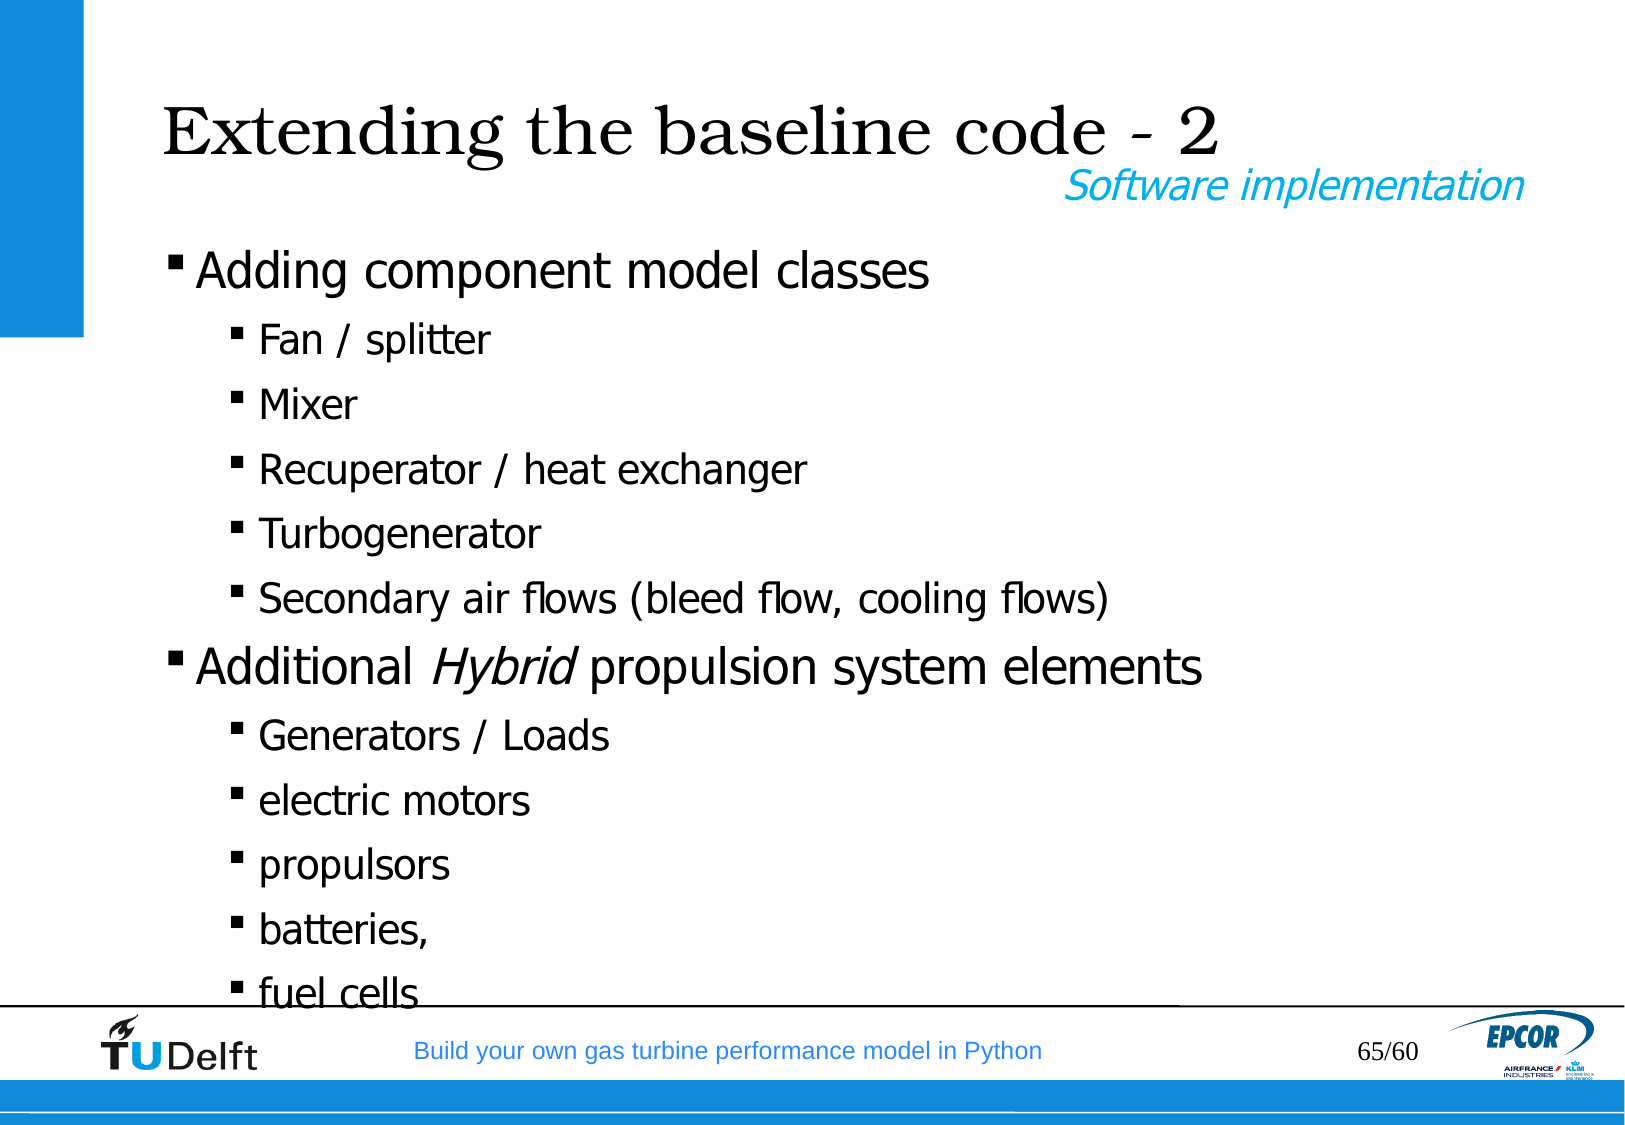

# Extending the baseline code - 2
Software implementation

Adding component model classes
Fan / splitter
Mixer
Recuperator / heat exchanger
Turbogenerator
Secondary air flows (bleed flow, cooling flows)
Additional Hybrid propulsion system elements
Generators / Loads
electric motors
propulsors
batteries,
fuel cells